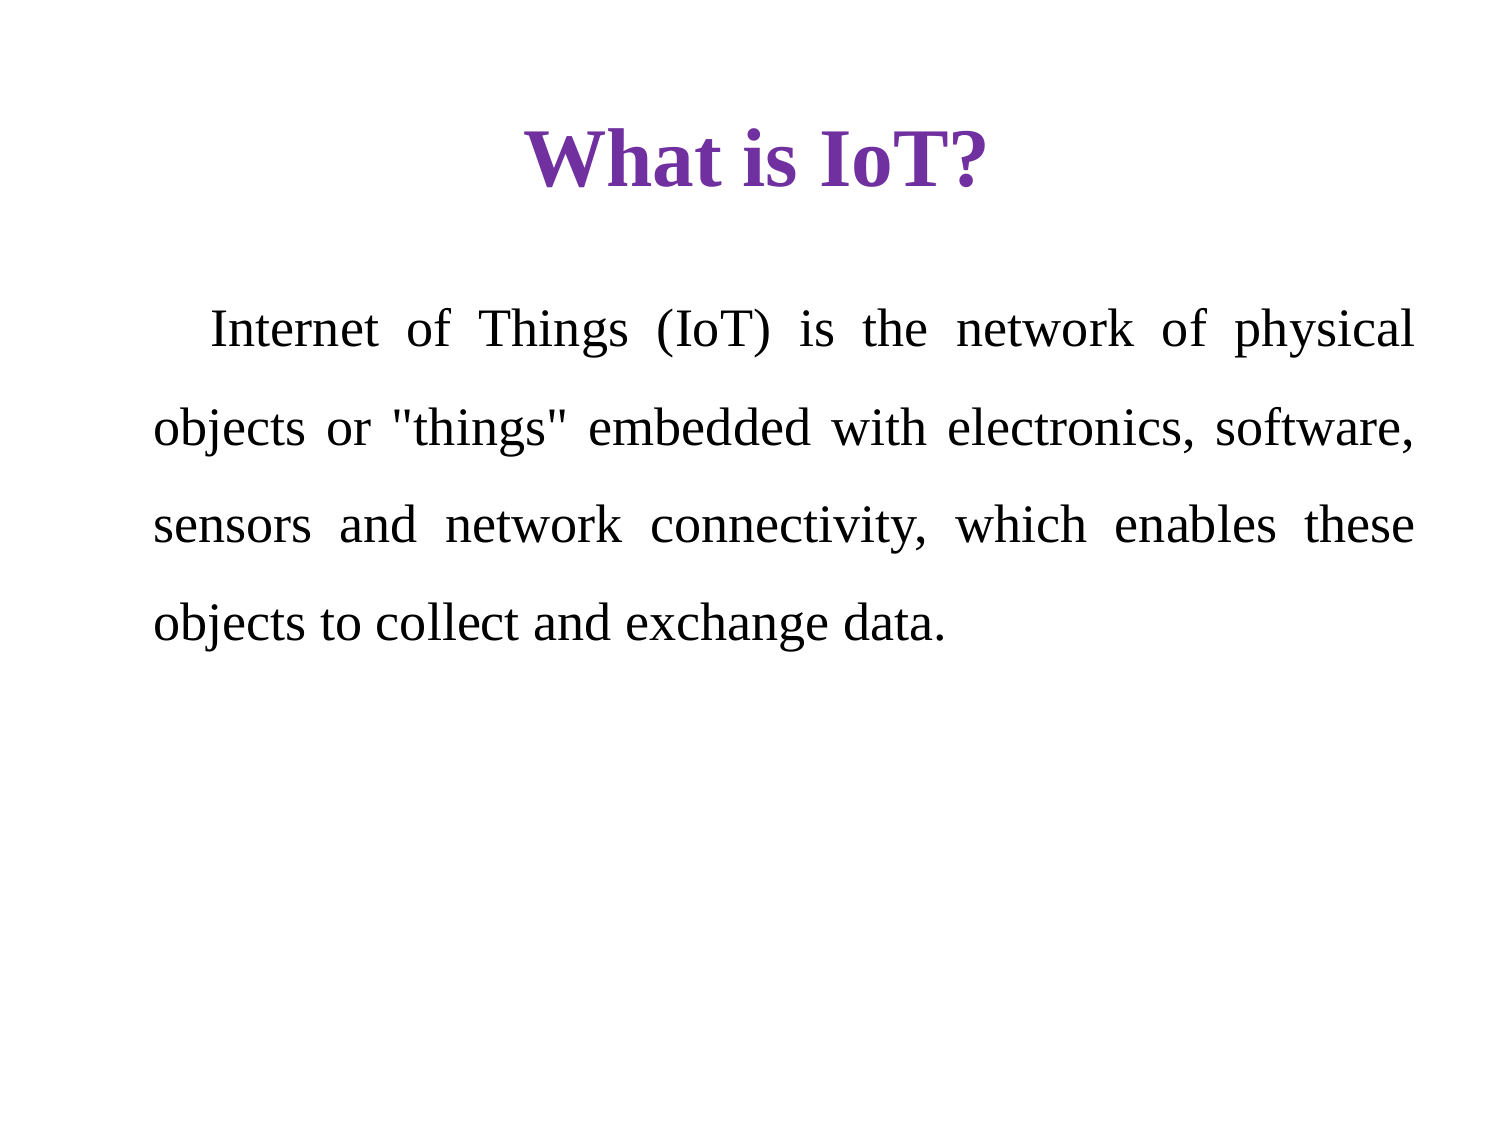

# What is IoT?
  	 Internet of Things (IoT) is the network of physical objects or "things" embedded with electronics, software, sensors and network connectivity, which enables these objects to collect and exchange data.